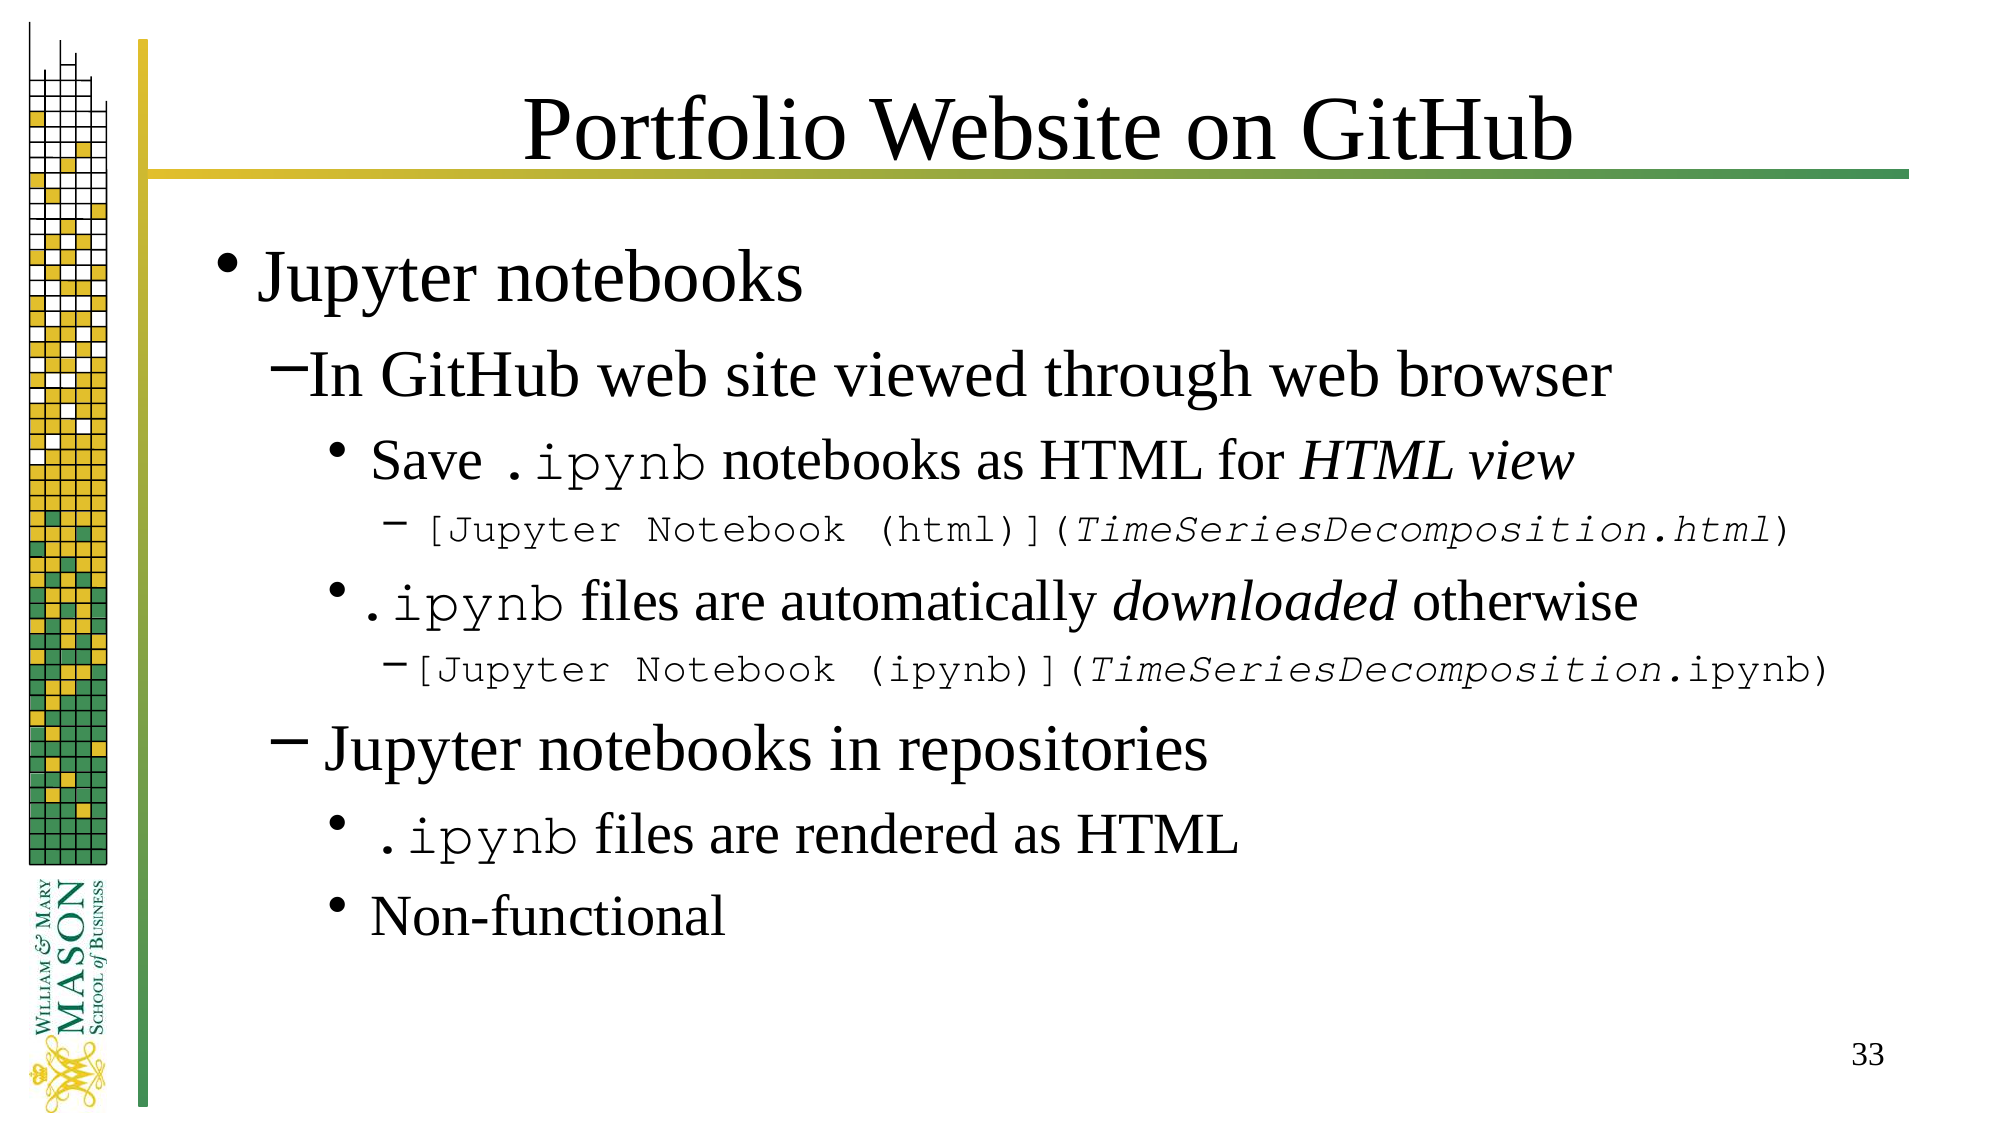

# Portfolio Website on GitHub
Jupyter notebooks
In GitHub web site viewed through web browser
 Save .ipynb notebooks as HTML for HTML view
 [Jupyter Notebook (html)](TimeSeriesDecomposition.html)
.ipynb files are automatically downloaded otherwise
[Jupyter Notebook (ipynb)](TimeSeriesDecomposition.ipynb)
 Jupyter notebooks in repositories
 .ipynb files are rendered as HTML
 Non-functional
33